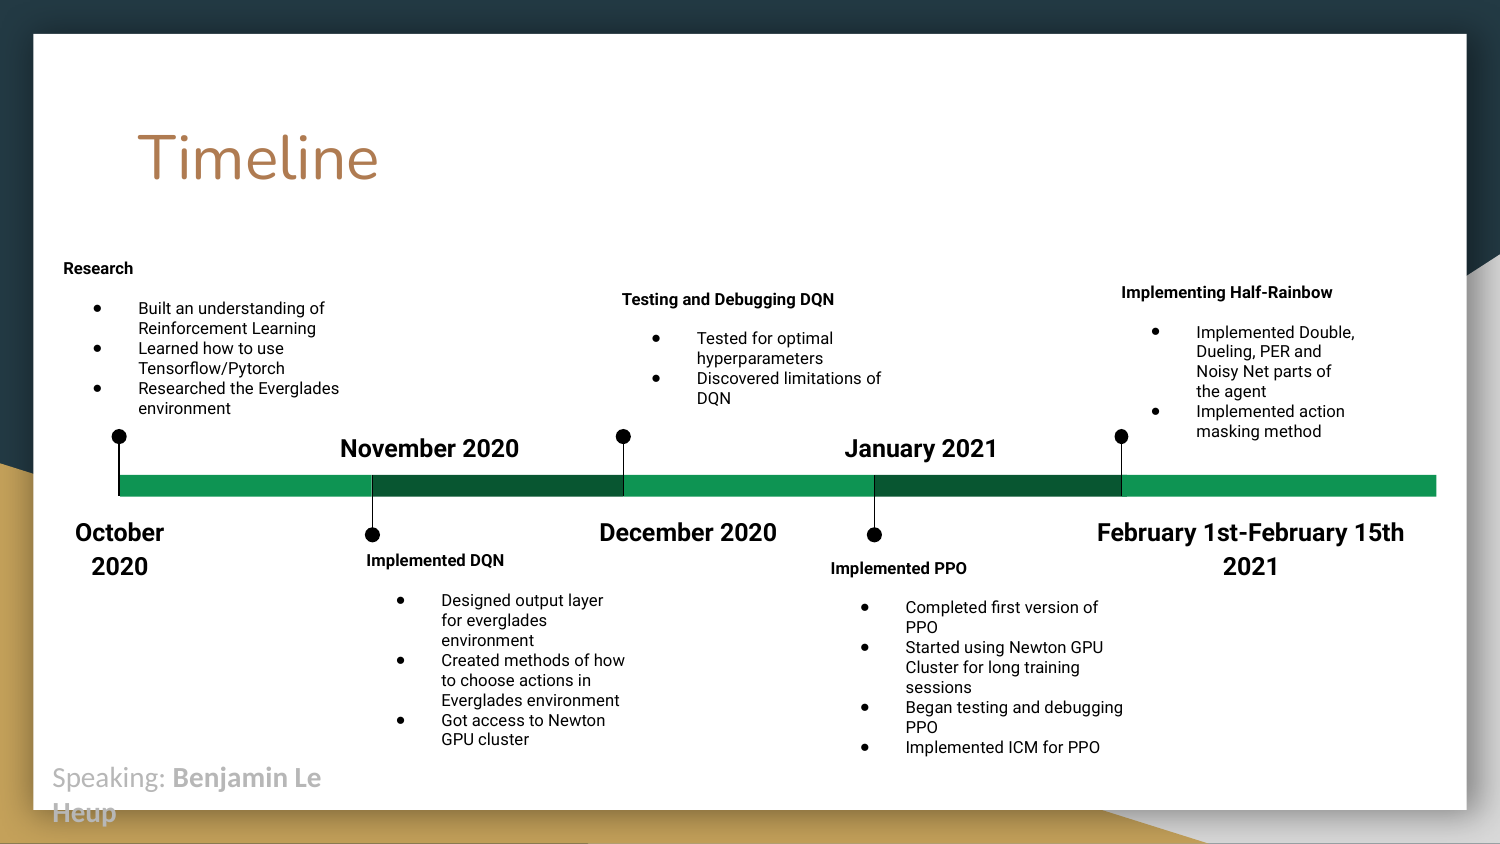

# Timeline
Research

Built an understanding of Reinforcement Learning
Learned how to use Tensorflow/Pytorch
Researched the Everglades environment

October 2020

Implementing Half-Rainbow

Implemented Double, Dueling, PER and Noisy Net parts of the agent
Implemented action masking method

February 1st-February 15th 2021

Testing and Debugging DQN

Tested for optimal hyperparameters
Discovered limitations of DQN

December 2020

November 2020

Implemented DQN

Designed output layer for everglades environment
Created methods of how to choose actions in Everglades environment
Got access to Newton GPU cluster
January 2021

Implemented PPO

Completed first version of PPO
Started using Newton GPU Cluster for long training sessions
Began testing and debugging PPO
Implemented ICM for PPO
Speaking: Benjamin Le Heup